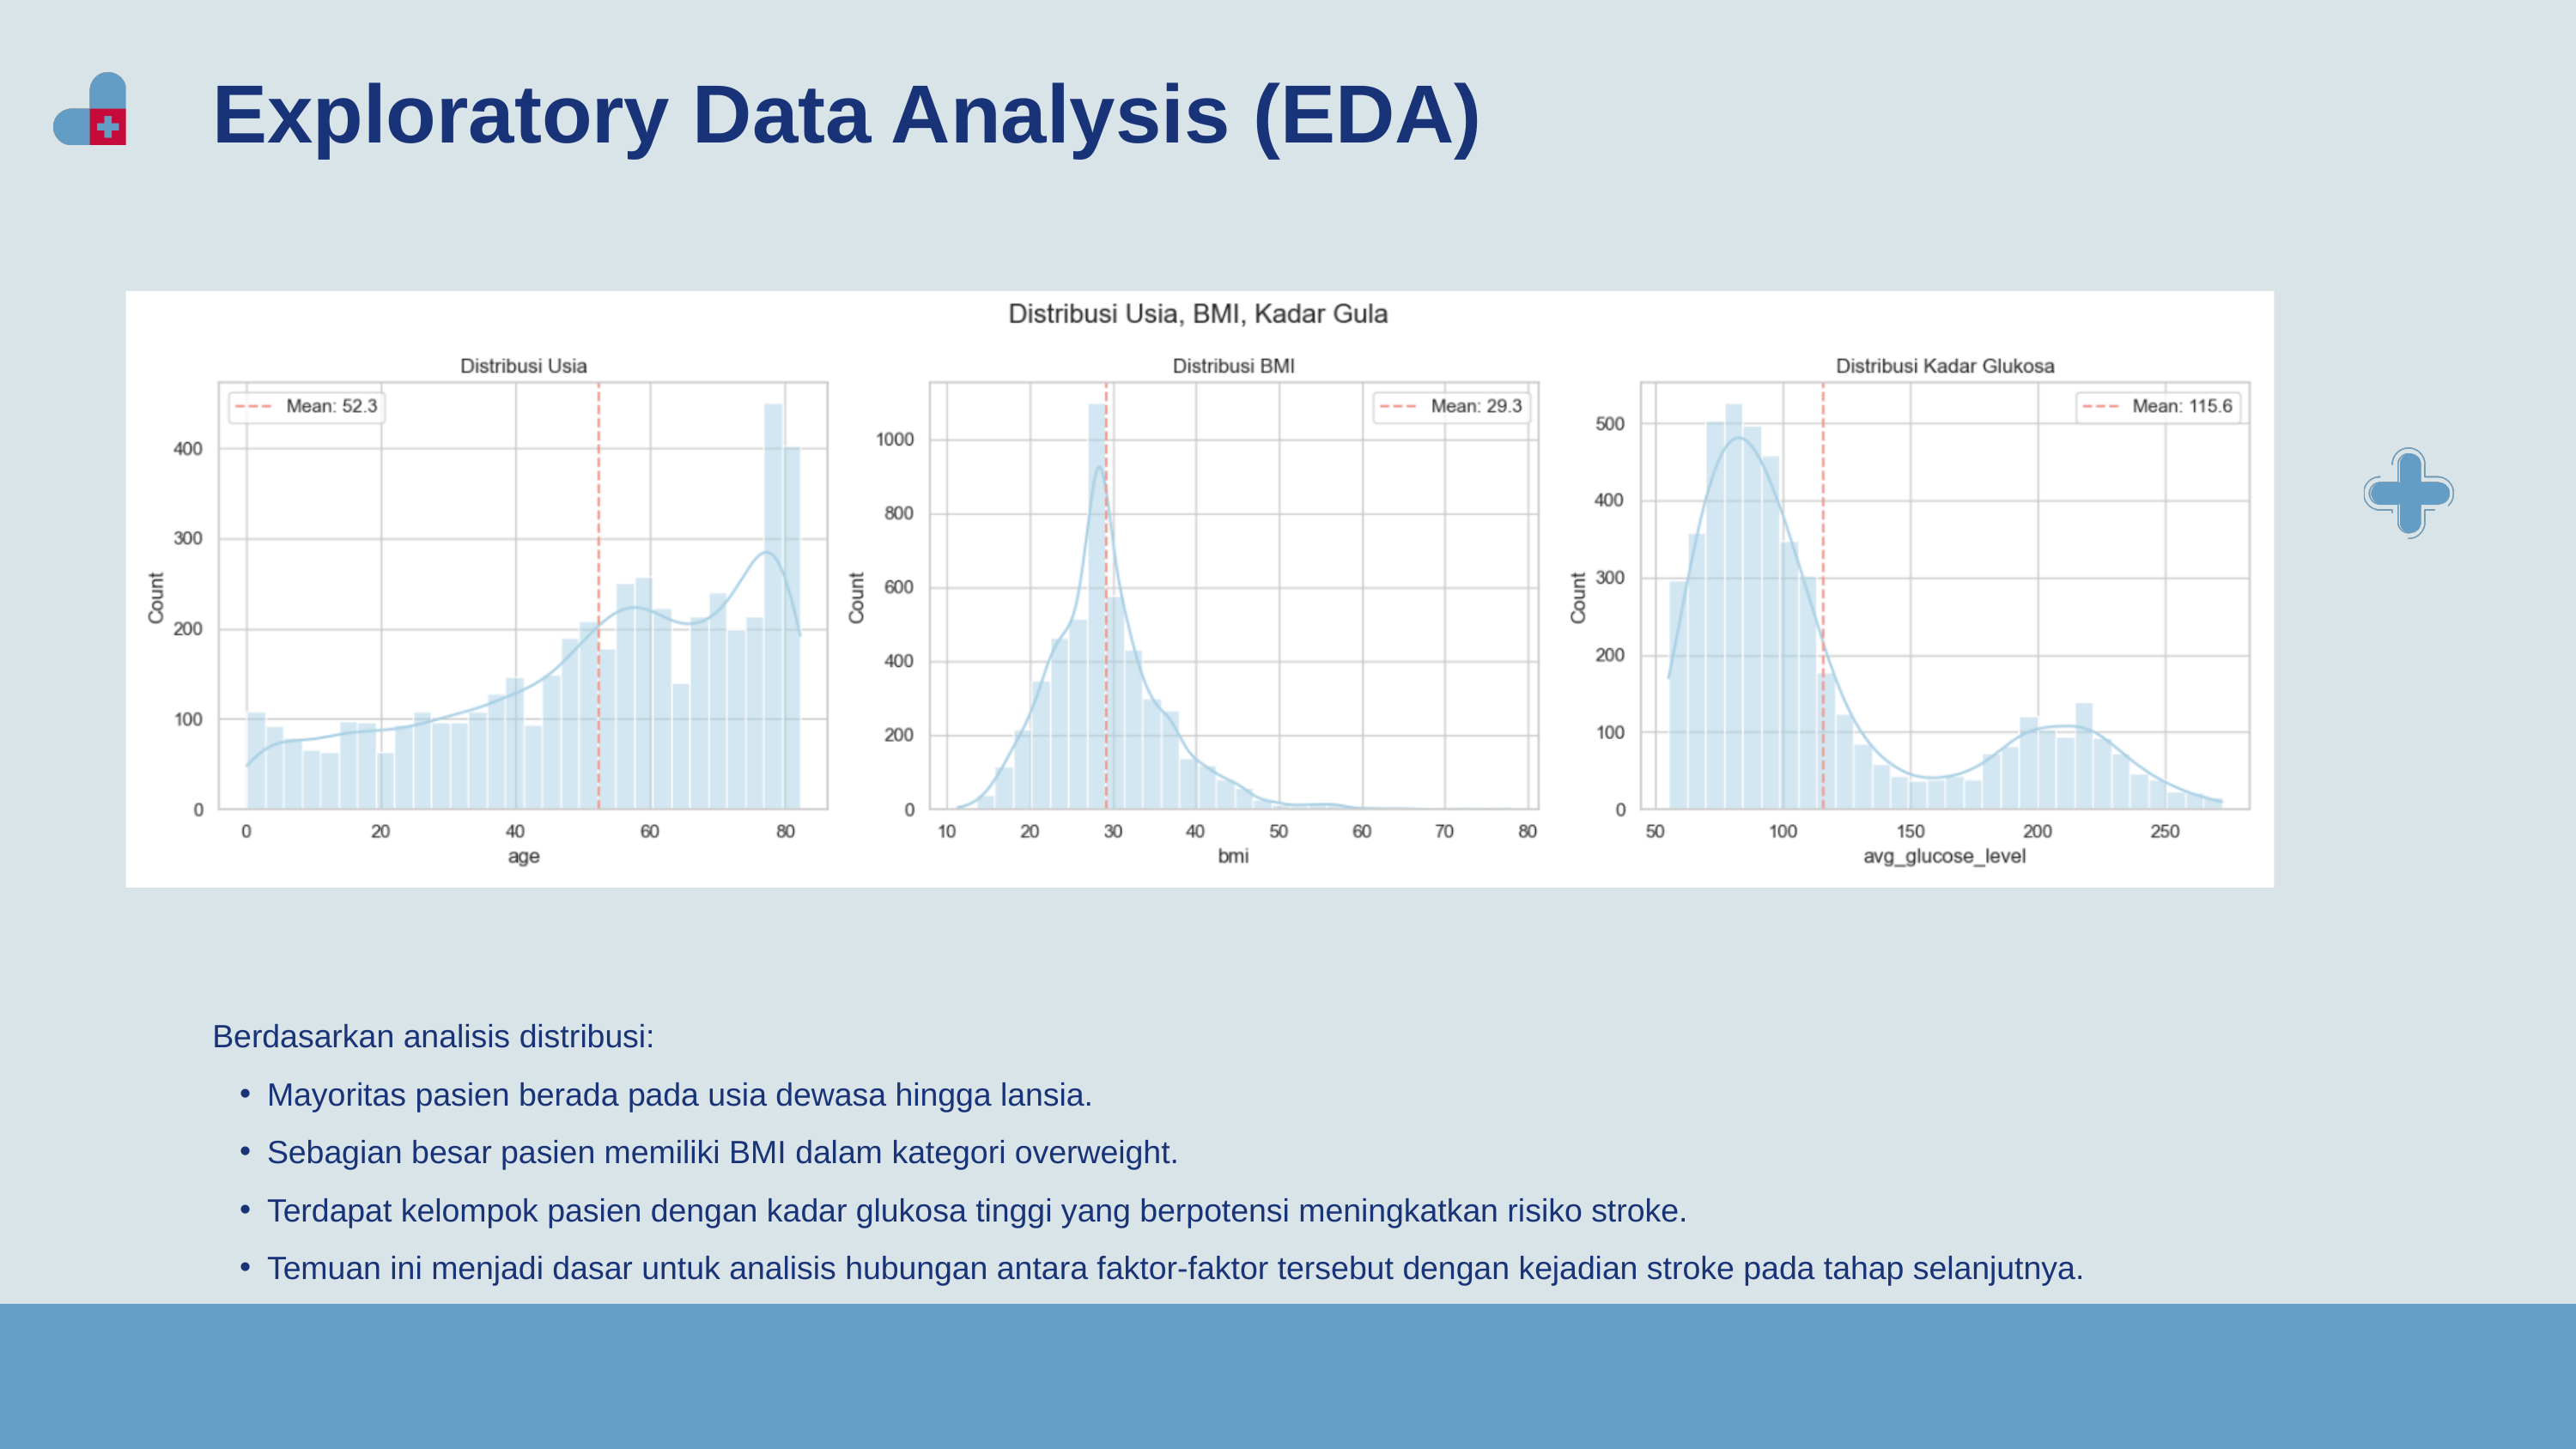

Exploratory Data Analysis (EDA)

Berdasarkan analisis distribusi:
Mayoritas pasien berada pada usia dewasa hingga lansia.
Sebagian besar pasien memiliki BMI dalam kategori overweight.
Terdapat kelompok pasien dengan kadar glukosa tinggi yang berpotensi meningkatkan risiko stroke.
Temuan ini menjadi dasar untuk analisis hubungan antara faktor-faktor tersebut dengan kejadian stroke pada tahap selanjutnya.